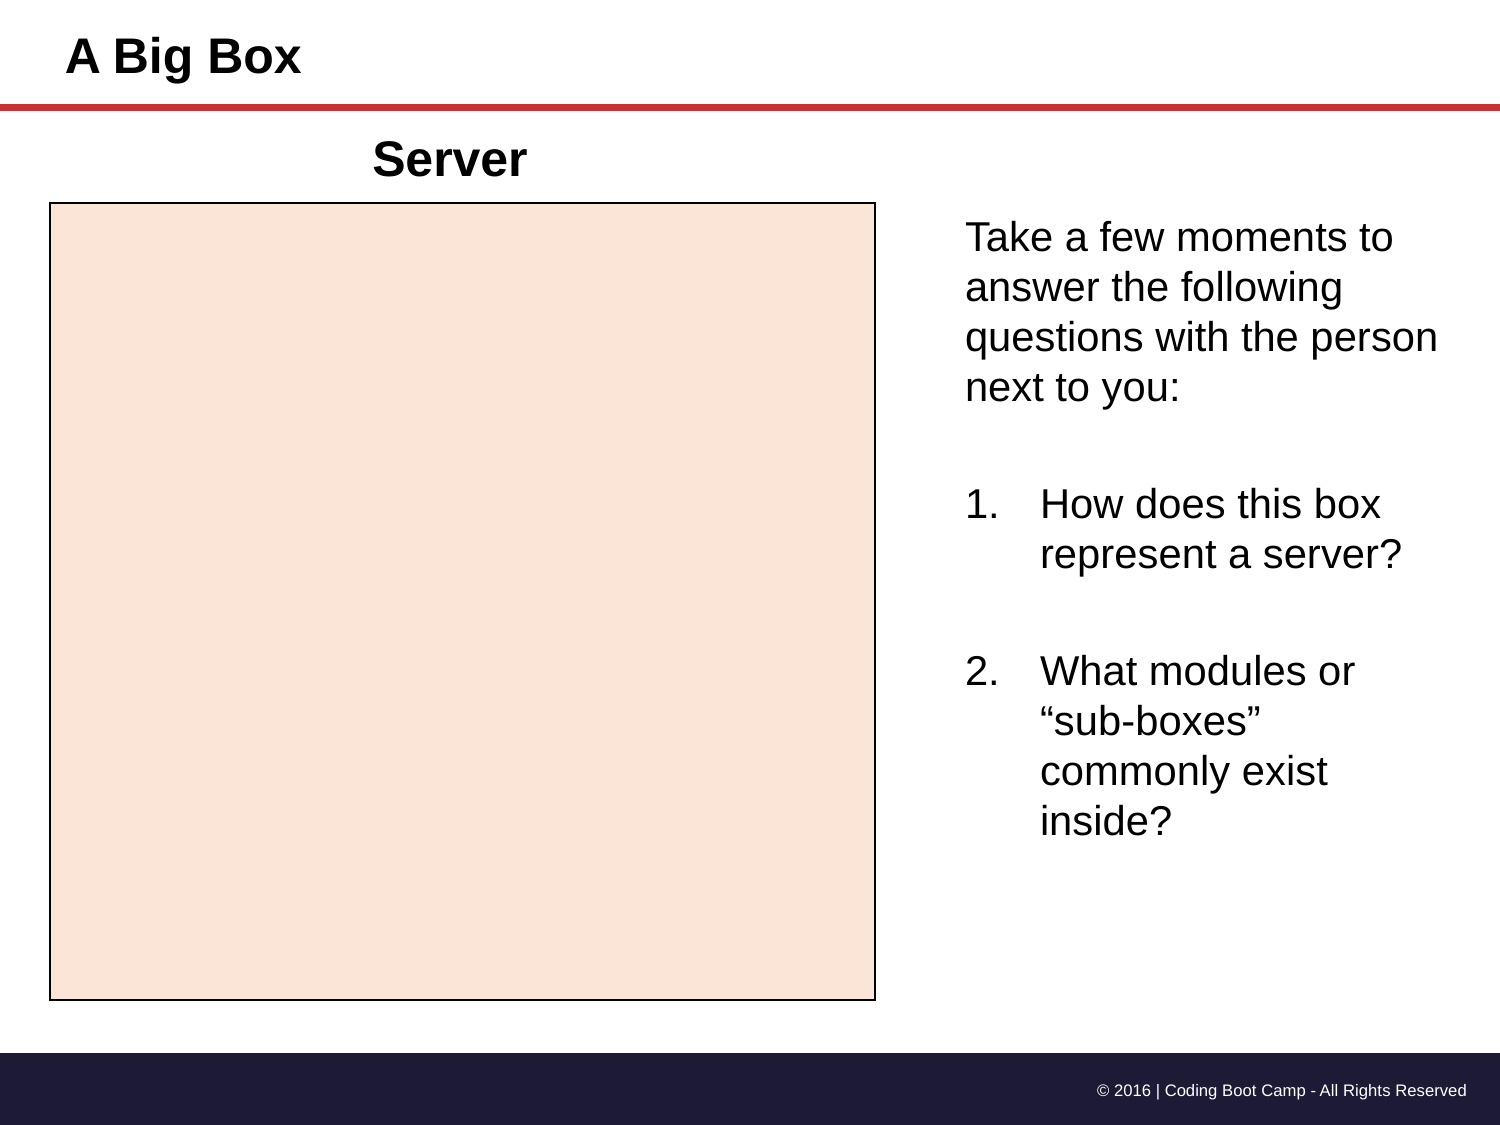

A Big Box
Server
Take a few moments to answer the following questions with the person next to you:

How does this box represent a server?

What modules or “sub-boxes” commonly exist inside?